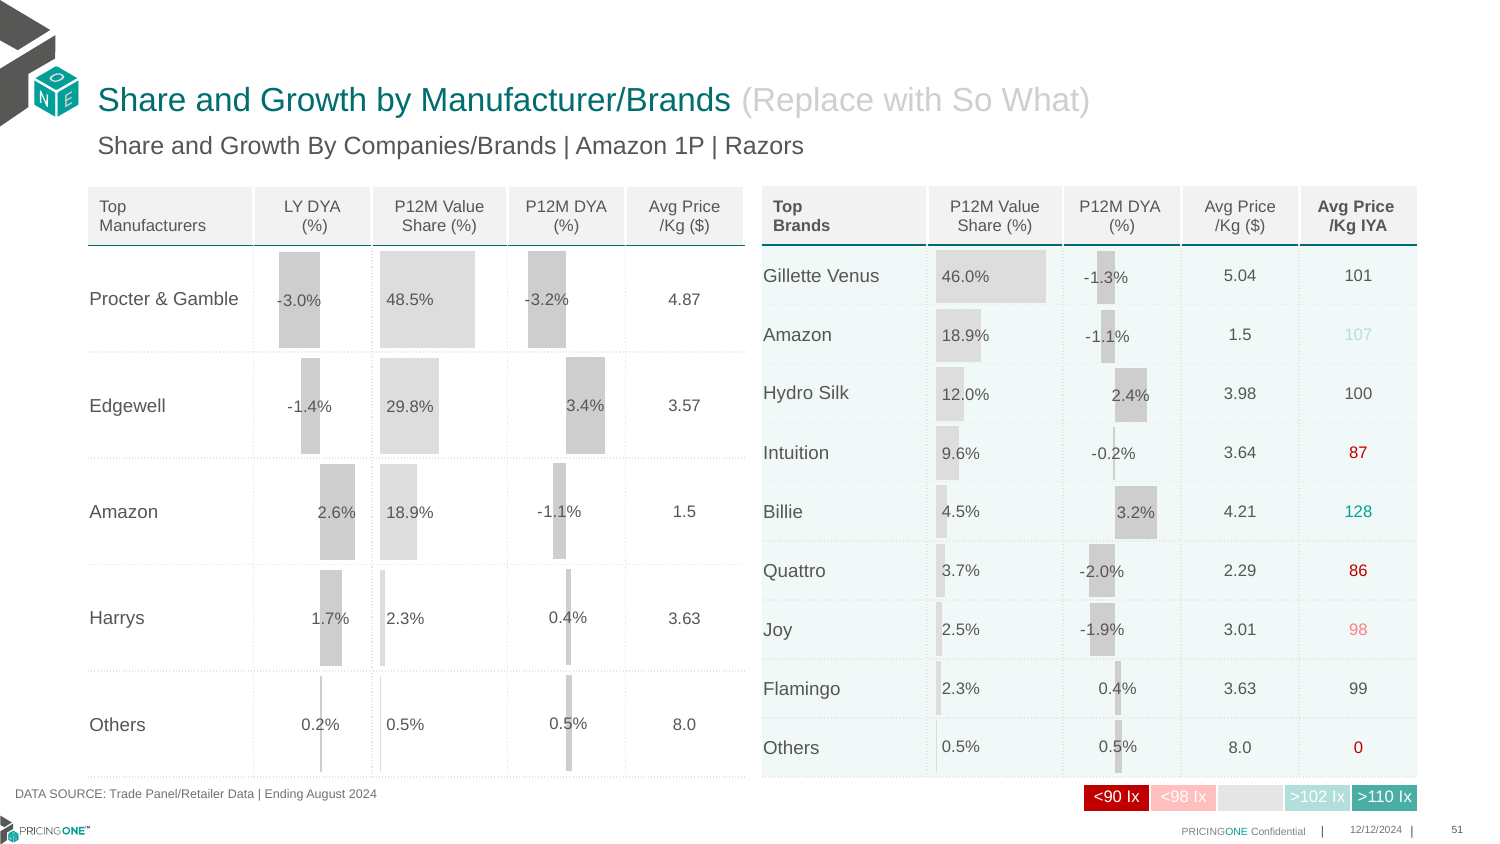

# Share and Growth by Manufacturer/Brands (Replace with So What)

Share and Growth By Companies/Brands | Amazon 1P | Razors
| Top Brands | P12M Value Share (%) | P12M DYA (%) | Avg Price /Kg ($) | Avg Price /Kg IYA |
| --- | --- | --- | --- | --- |
| Gillette Venus |  |  | 5.04 | 101 |
| Amazon |  |  | 1.5 | 107 |
| Hydro Silk |  |  | 3.98 | 100 |
| Intuition |  |  | 3.64 | 87 |
| Billie |  |  | 4.21 | 128 |
| Quattro |  |  | 2.29 | 86 |
| Joy |  |  | 3.01 | 98 |
| Flamingo |  |  | 3.63 | 99 |
| Others |  |  | 8.0 | 0 |
| Top Manufacturers | LY DYA (%) | P12M Value Share (%) | P12M DYA (%) | Avg Price /Kg ($) |
| --- | --- | --- | --- | --- |
| Procter & Gamble |  |  |  | 4.87 |
| Edgewell |  |  |  | 3.57 |
| Amazon |  |  |  | 1.5 |
| Harrys |  |  |  | 3.63 |
| Others |  |  |  | 8.0 |

### Chart

| Category | Share DYA P12M |
|---|---|
|  | -0.03243740319711841 |

### Chart

| Category | Value Share P12M |
|---|---|
|  | 0.4847658568701476 |

### Chart

| Category | Share DYA LY |
|---|---|
|  | -0.030128622987860287 |

### Chart

| Category | Value Share |
|---|---|
|  | 0.45966283760980187 |

### Chart

| Category | Share DYA |
|---|---|
|  | -0.013450999848848733 |
DATA SOURCE: Trade Panel/Retailer Data | Ending August 2024
| <90 Ix | <98 Ix |  | >102 Ix | >110 Ix |
| --- | --- | --- | --- | --- |

12/12/2024
51